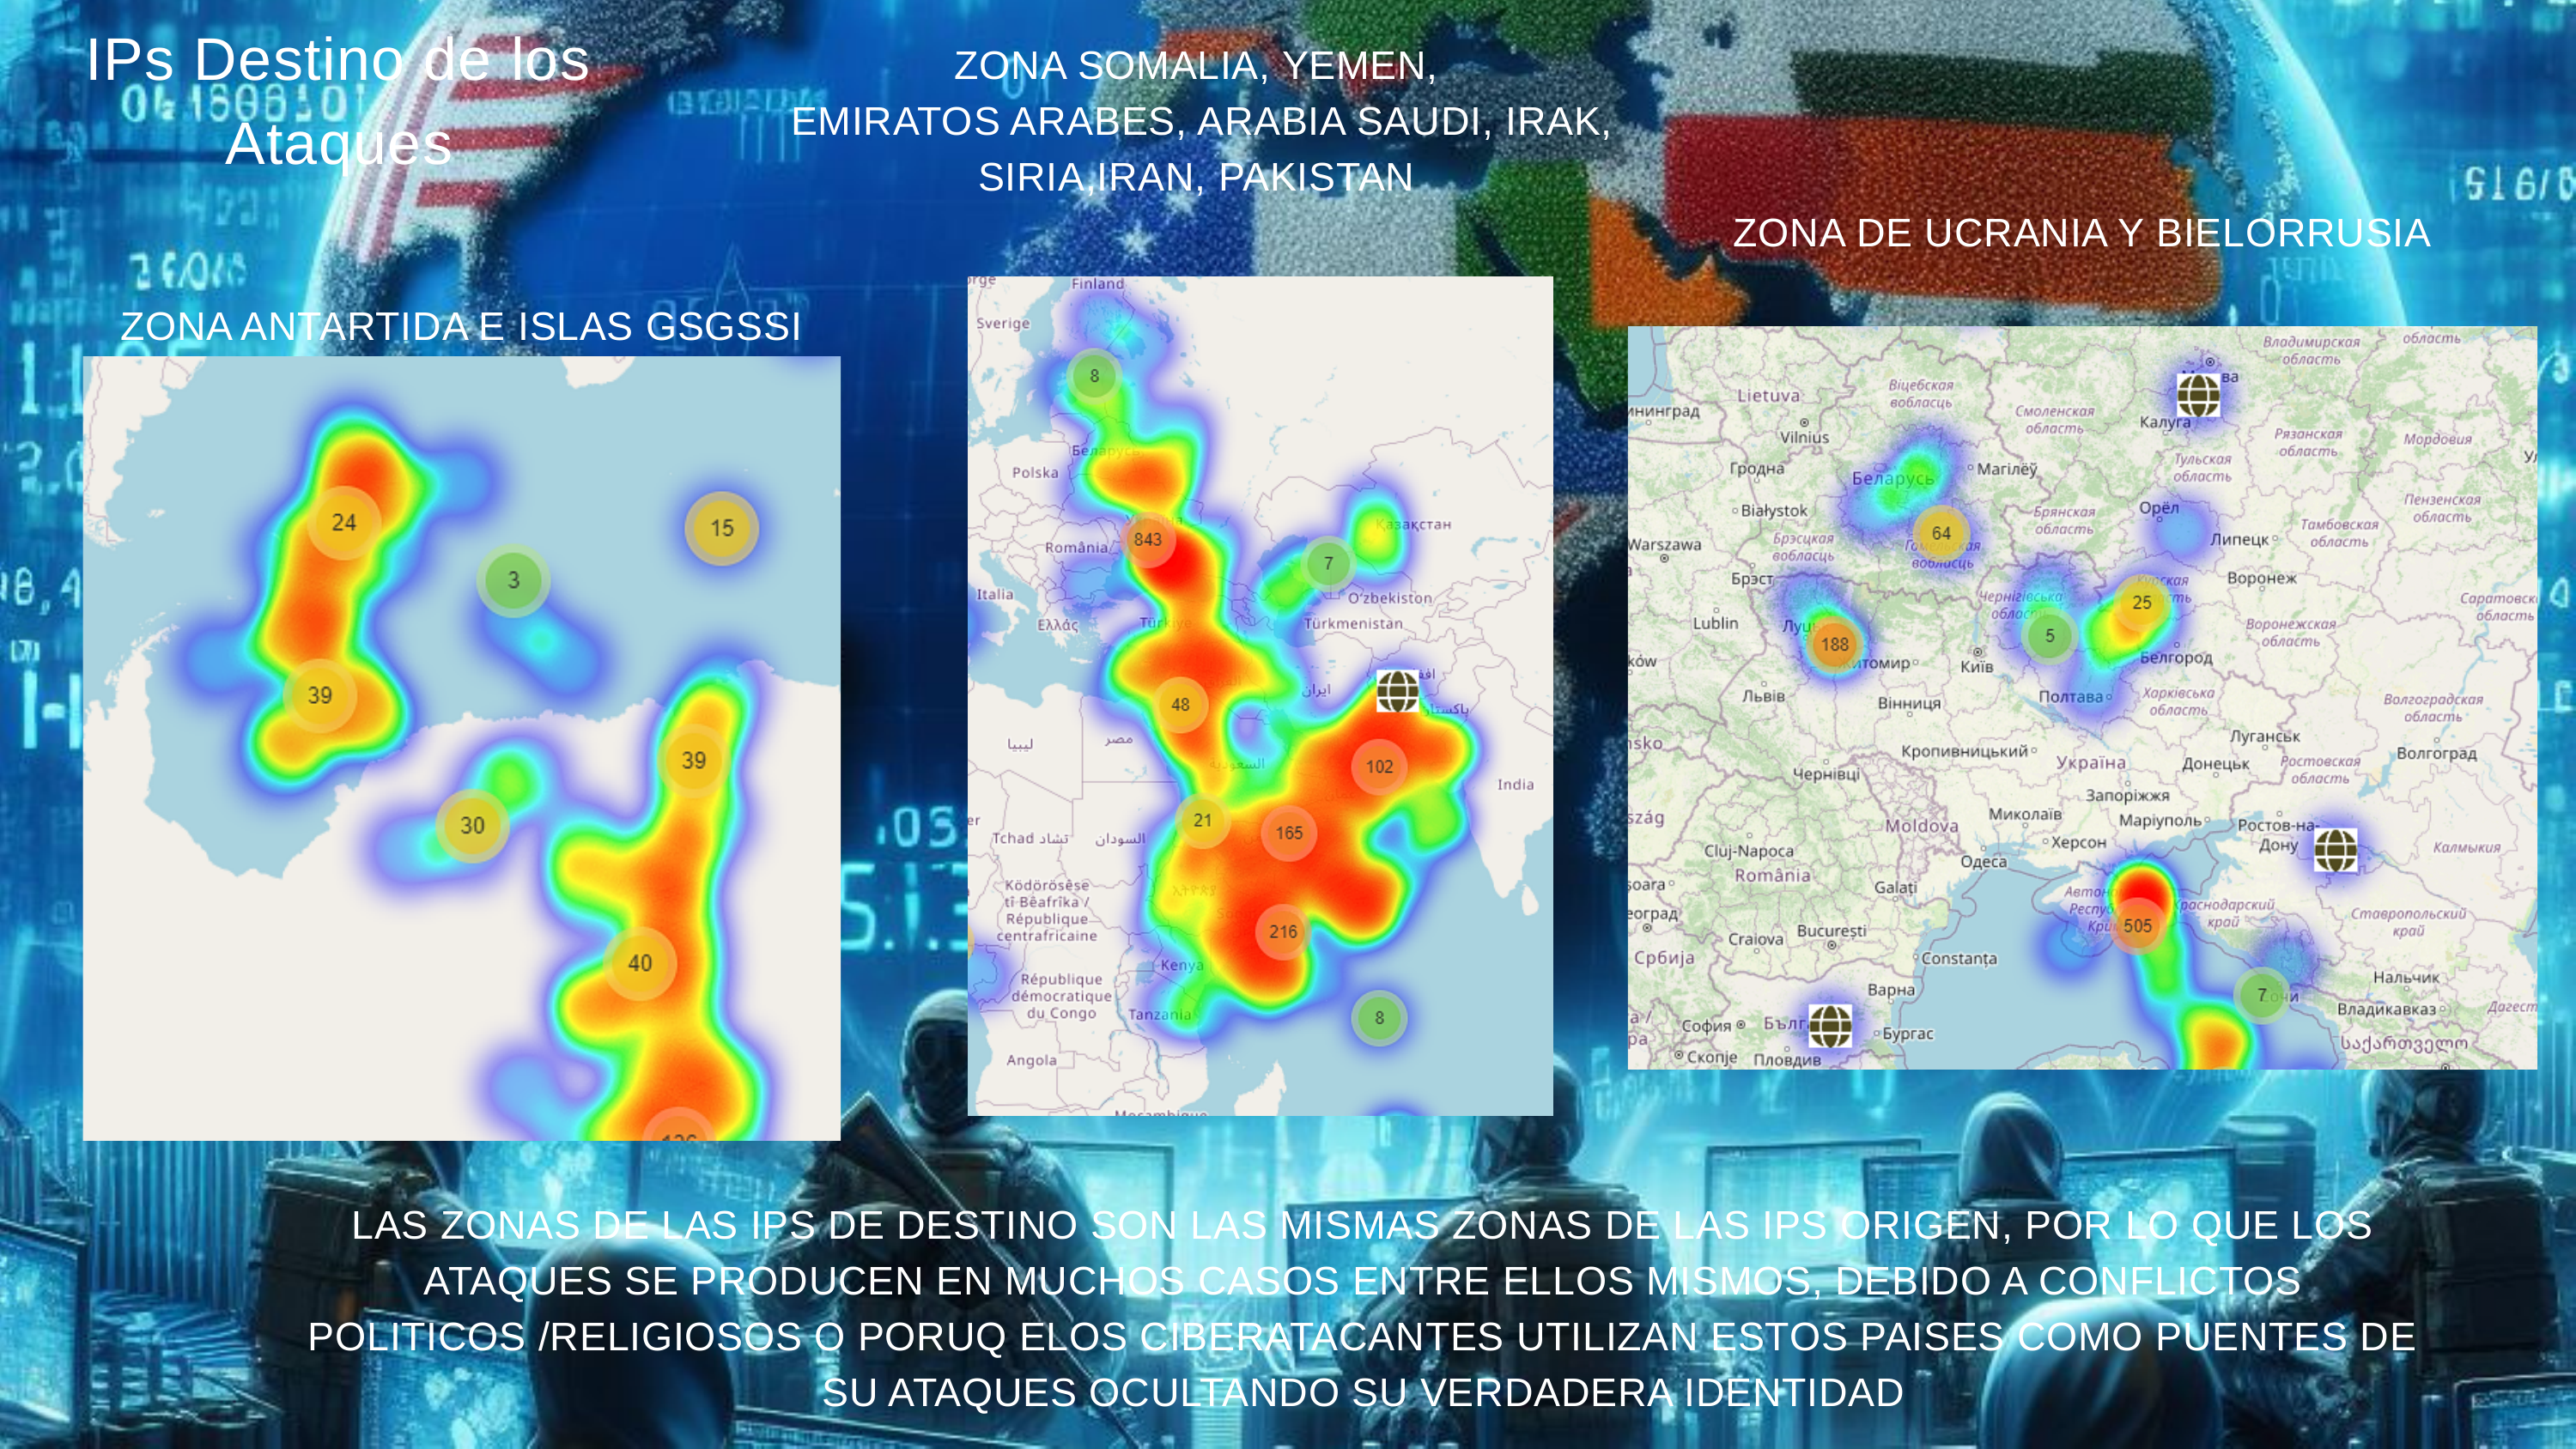

IPs Destino de los Ataques
ZONA SOMALIA, YEMEN,
 EMIRATOS ARABES, ARABIA SAUDI, IRAK, SIRIA,IRAN, PAKISTAN
ZONA DE UCRANIA Y BIELORRUSIA

ZONA ANTARTIDA E ISLAS GSGSSI

LAS ZONAS DE LAS IPS DE DESTINO SON LAS MISMAS ZONAS DE LAS IPS ORIGEN, POR LO QUE LOS ATAQUES SE PRODUCEN EN MUCHOS CASOS ENTRE ELLOS MISMOS, DEBIDO A CONFLICTOS POLITICOS /RELIGIOSOS O PORUQ ELOS CIBERATACANTES UTILIZAN ESTOS PAISES COMO PUENTES DE SU ATAQUES OCULTANDO SU VERDADERA IDENTIDAD